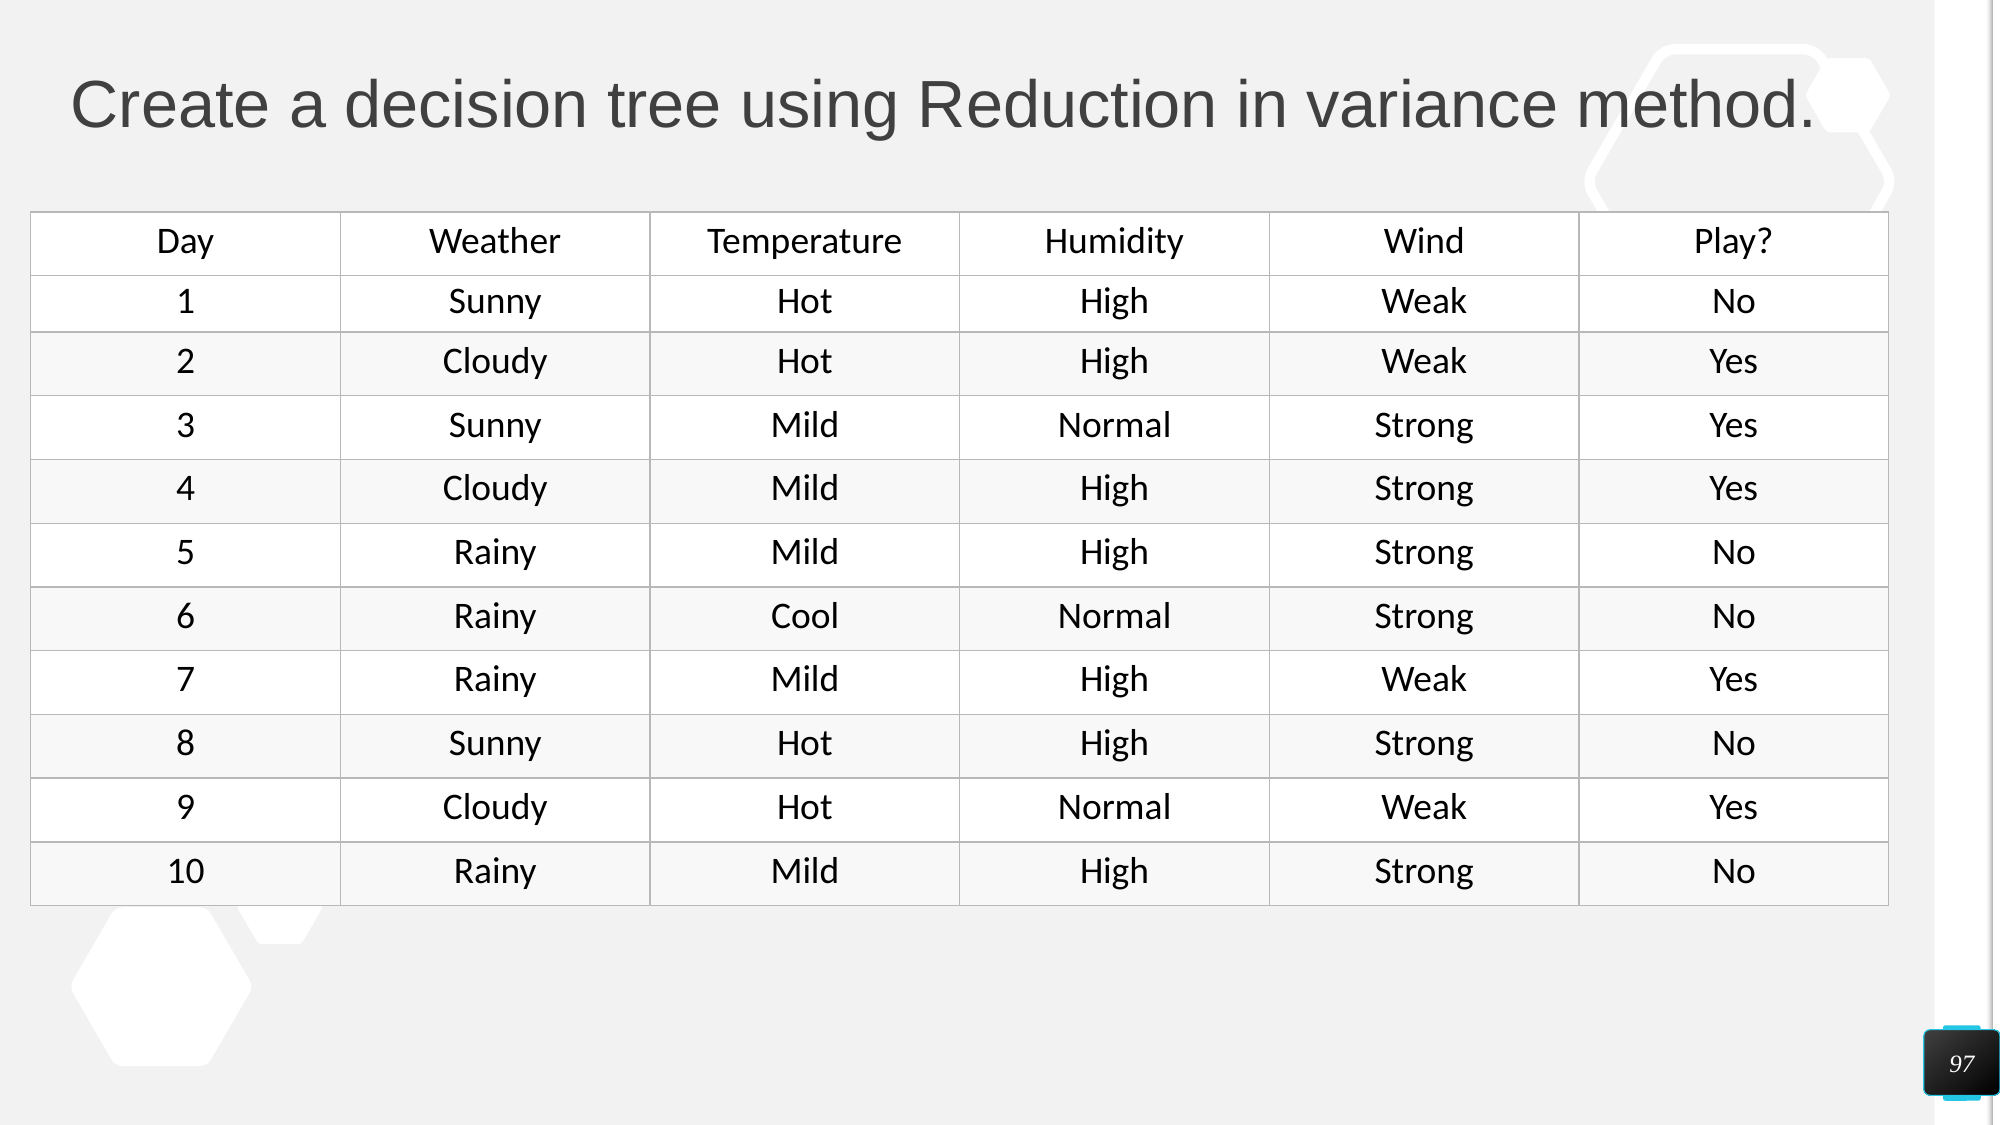

# Create a decision tree using Reduction in variance method.
| Day | Weather | Temperature | Humidity | Wind | Play? |
| --- | --- | --- | --- | --- | --- |
| 1 | Sunny | Hot | High | Weak | No |
| 2 | Cloudy | Hot | High | Weak | Yes |
| 3 | Sunny | Mild | Normal | Strong | Yes |
| 4 | Cloudy | Mild | High | Strong | Yes |
| 5 | Rainy | Mild | High | Strong | No |
| 6 | Rainy | Cool | Normal | Strong | No |
| 7 | Rainy | Mild | High | Weak | Yes |
| 8 | Sunny | Hot | High | Strong | No |
| 9 | Cloudy | Hot | Normal | Weak | Yes |
| 10 | Rainy | Mild | High | Strong | No |
97